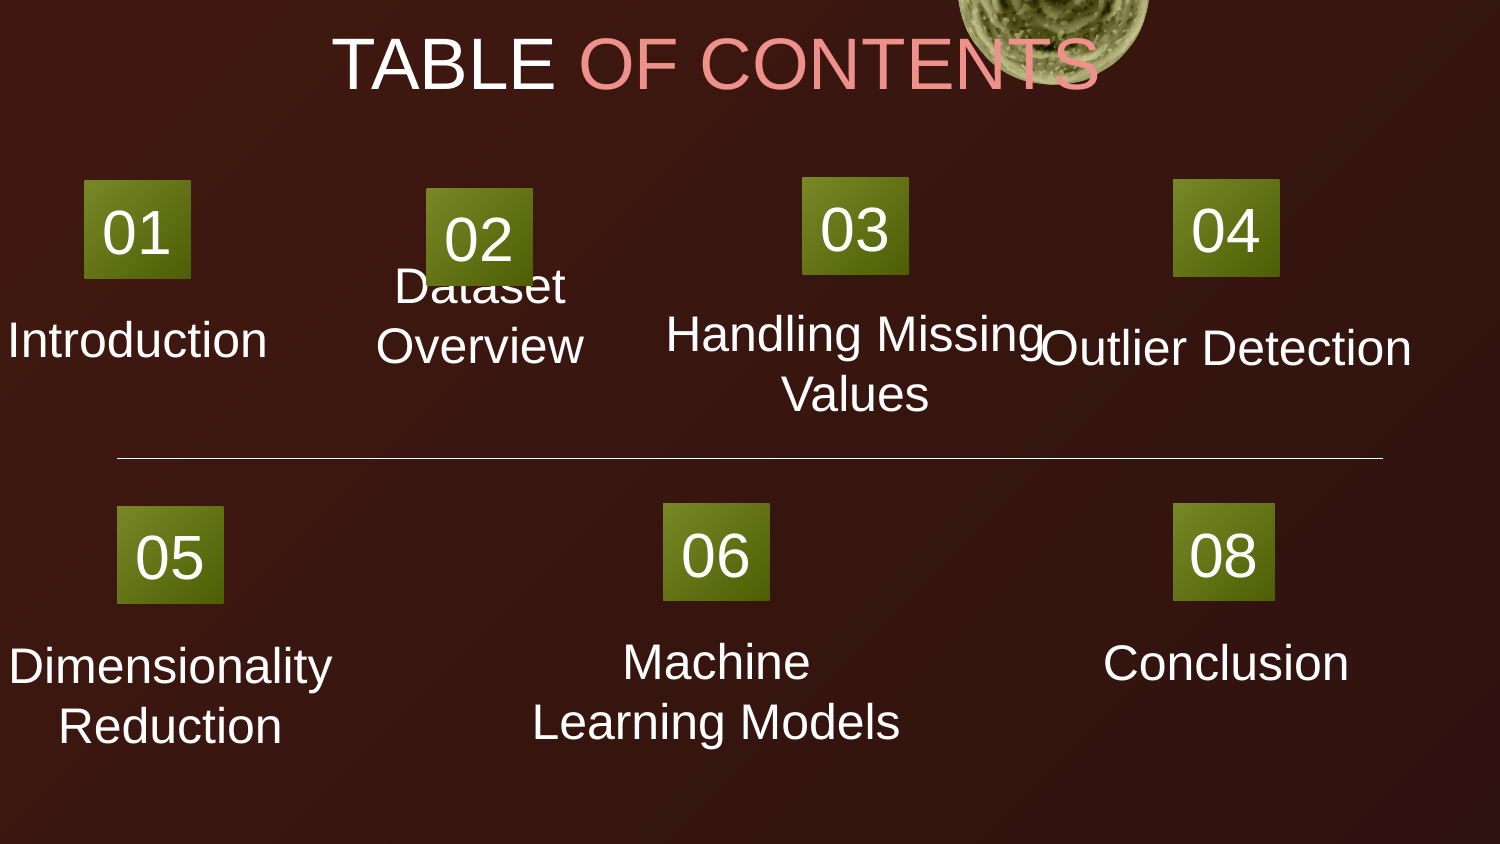

# TABLE OF CONTENTS
03
04
01
02
Introduction
Dataset Overview
Outlier Detection

Handling Missing Values

06
08
05
Conclusion
Machine Learning Models
Dimensionality Reduction